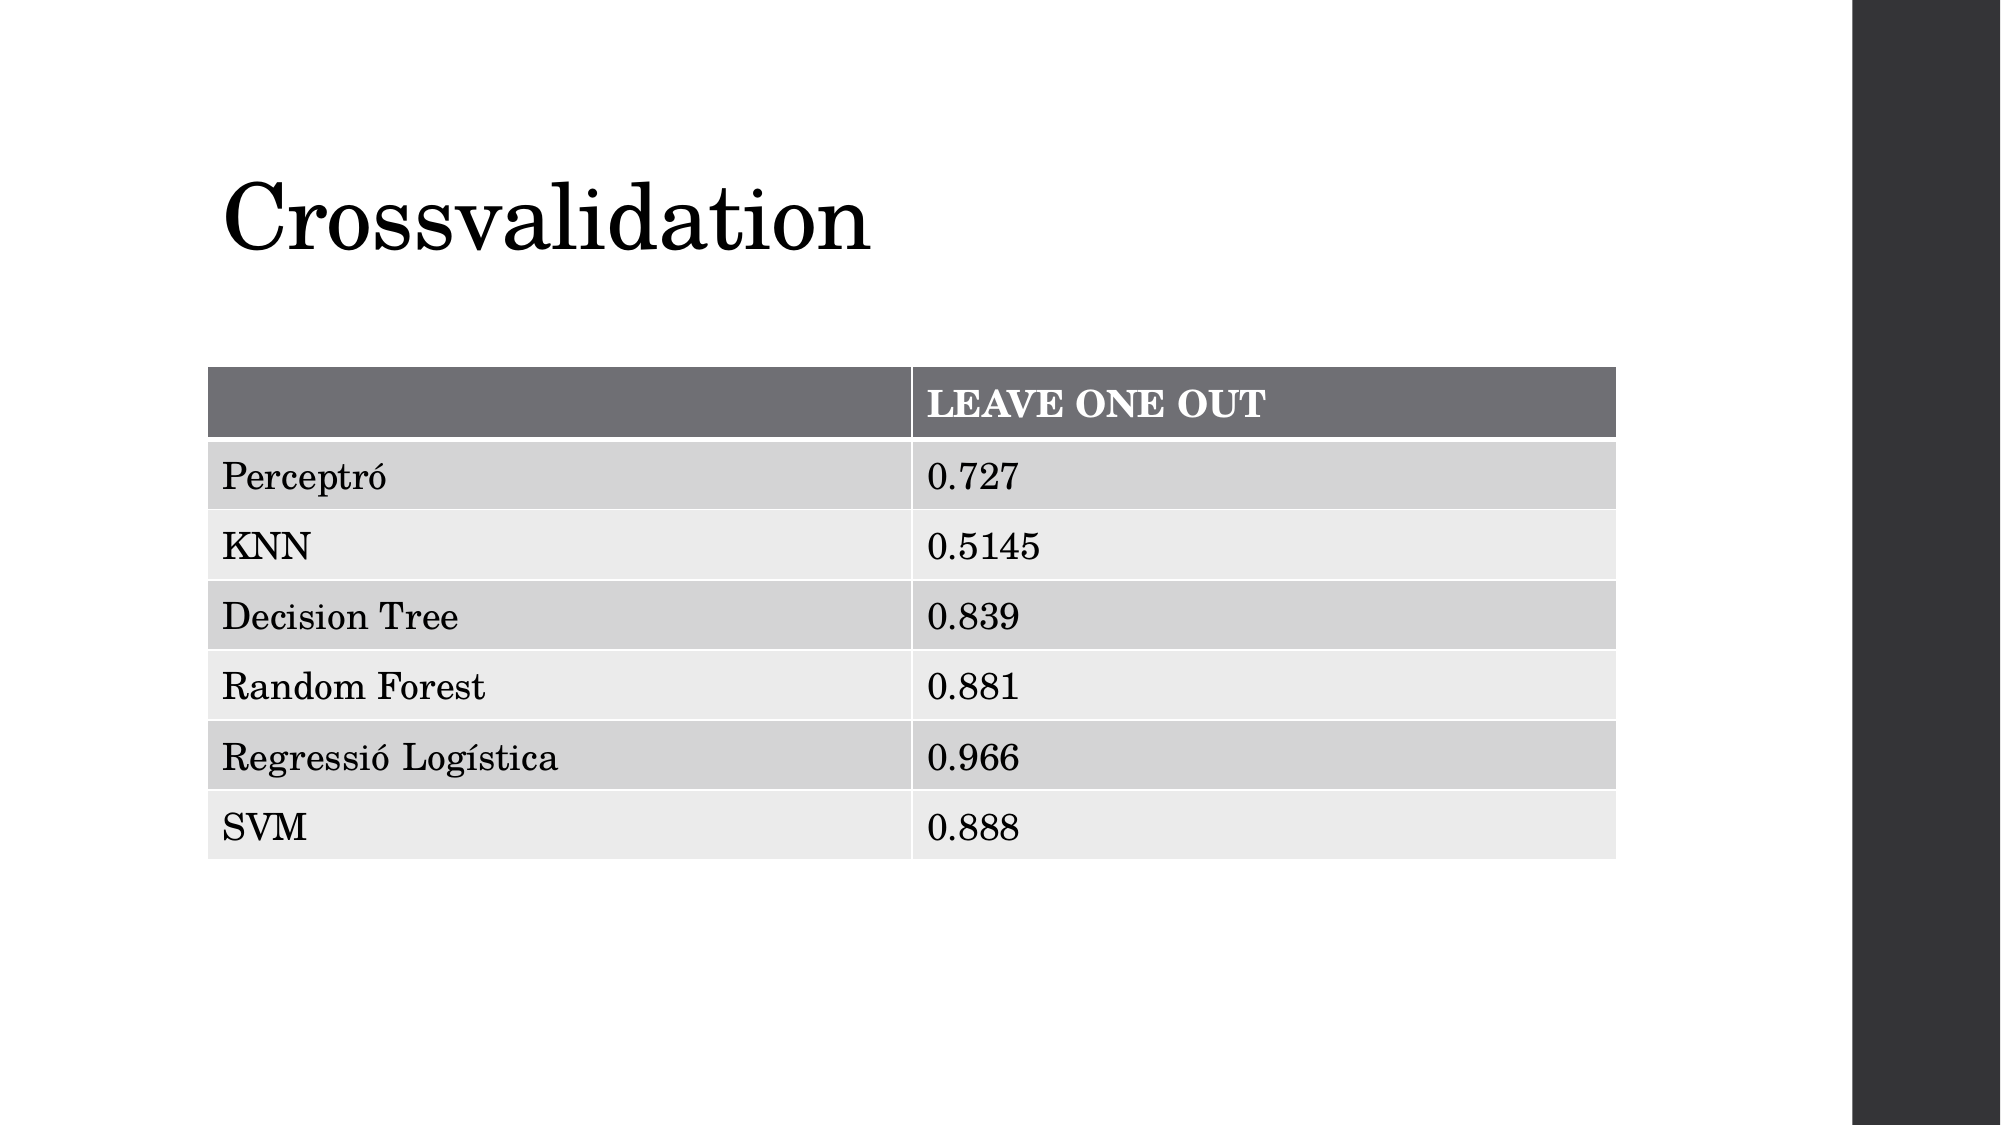

# Crossvalidation
|  | LEAVE ONE OUT |
| --- | --- |
| Perceptró | 0.727 |
| KNN | 0.5145 |
| Decision Tree | 0.839 |
| Random Forest | 0.881 |
| Regressió Logística | 0.966 |
| SVM | 0.888 |